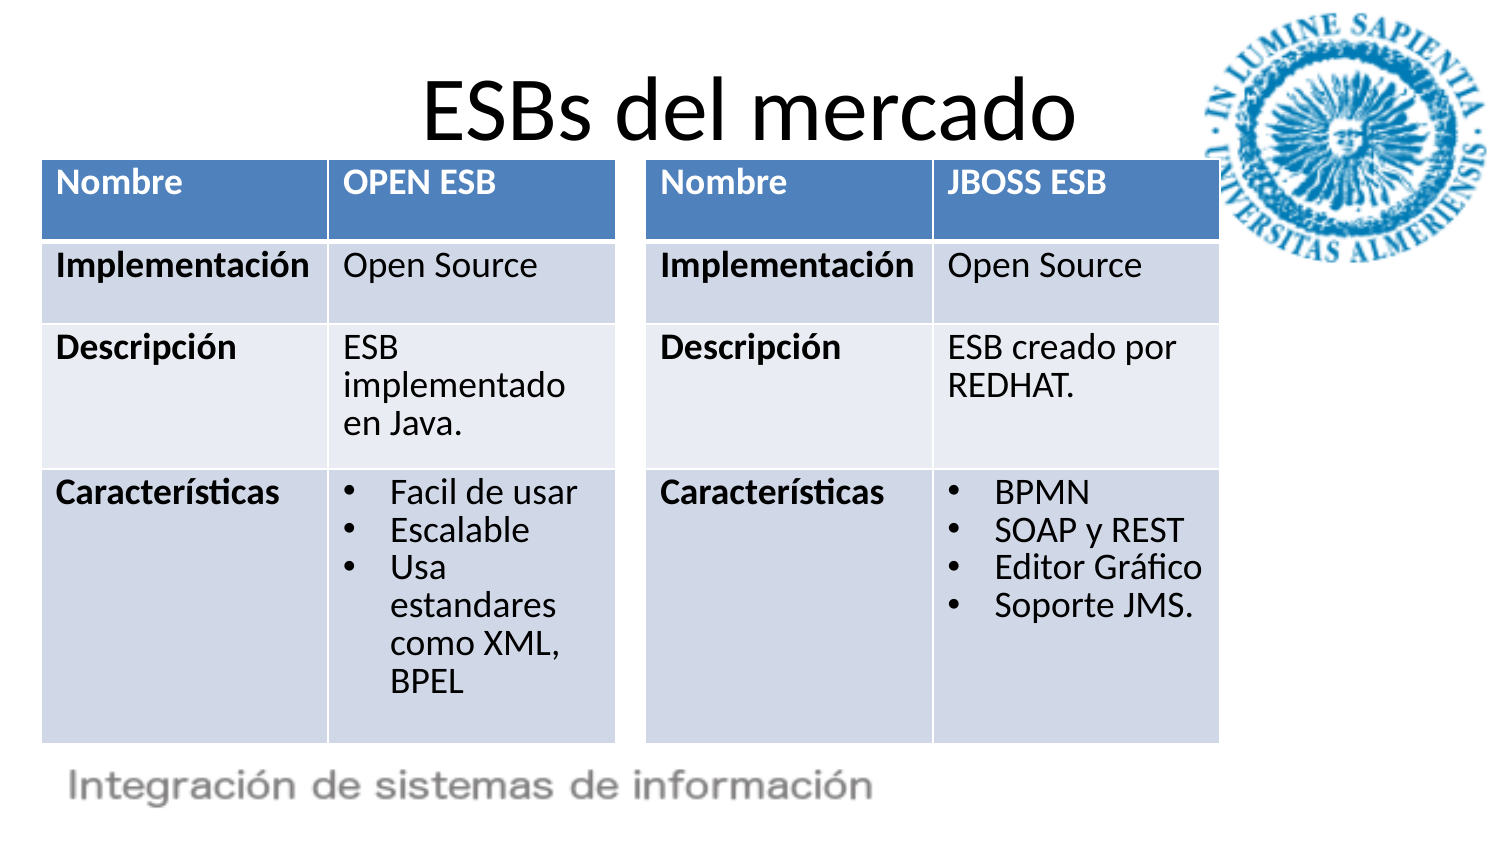

# ESBs del mercado
| Nombre | OPEN ESB |
| --- | --- |
| Implementación | Open Source |
| Descripción | ESB implementado en Java. |
| Características | Facil de usar Escalable Usa estandares como XML, BPEL |
| Nombre | JBOSS ESB |
| --- | --- |
| Implementación | Open Source |
| Descripción | ESB creado por REDHAT. |
| Características | BPMN SOAP y REST Editor Gráfico Soporte JMS. |